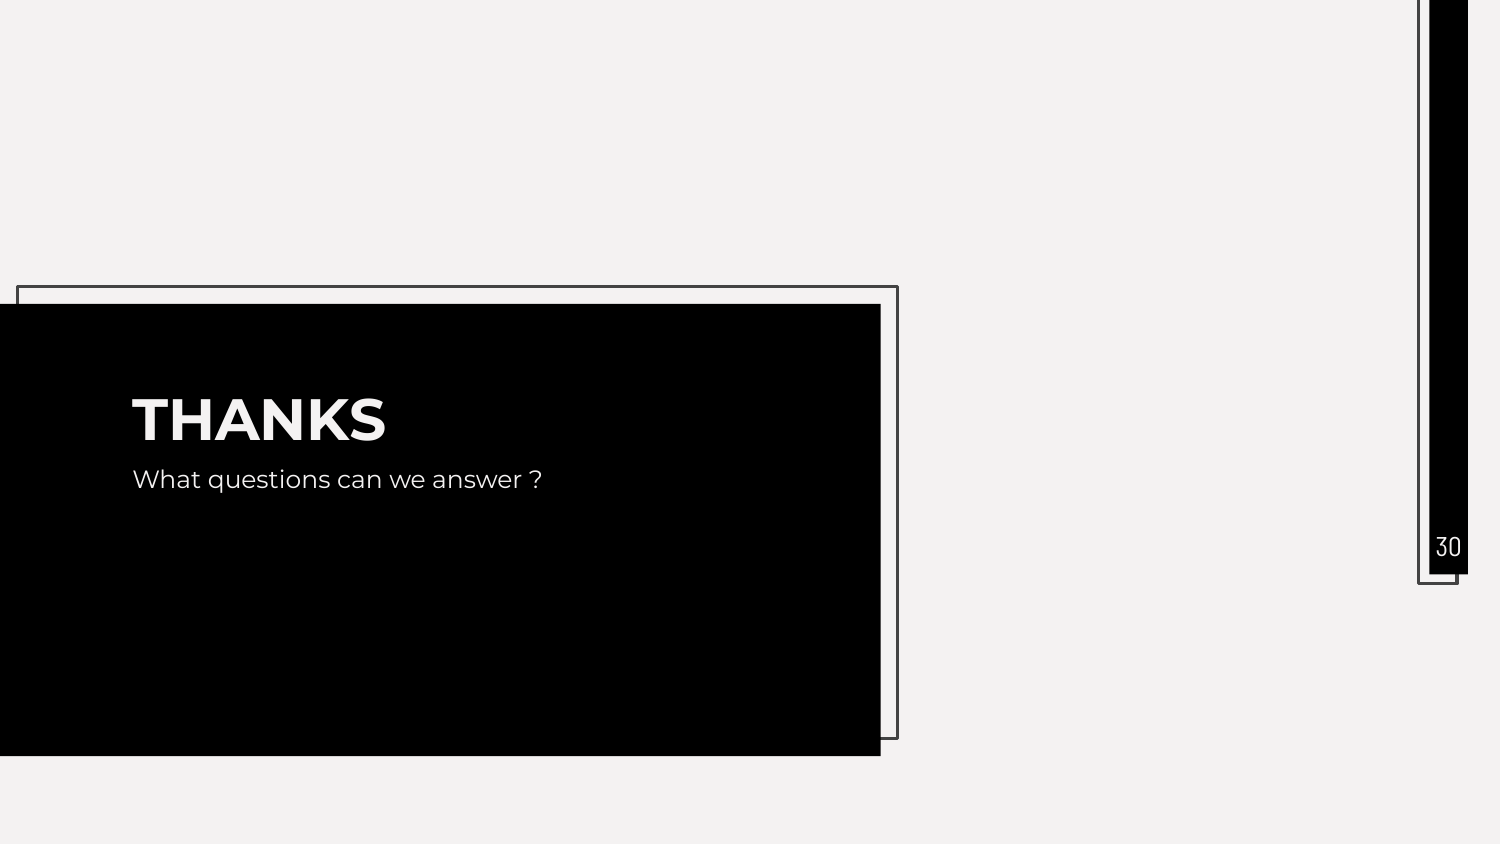

# THANKS
What questions can we answer ?

30